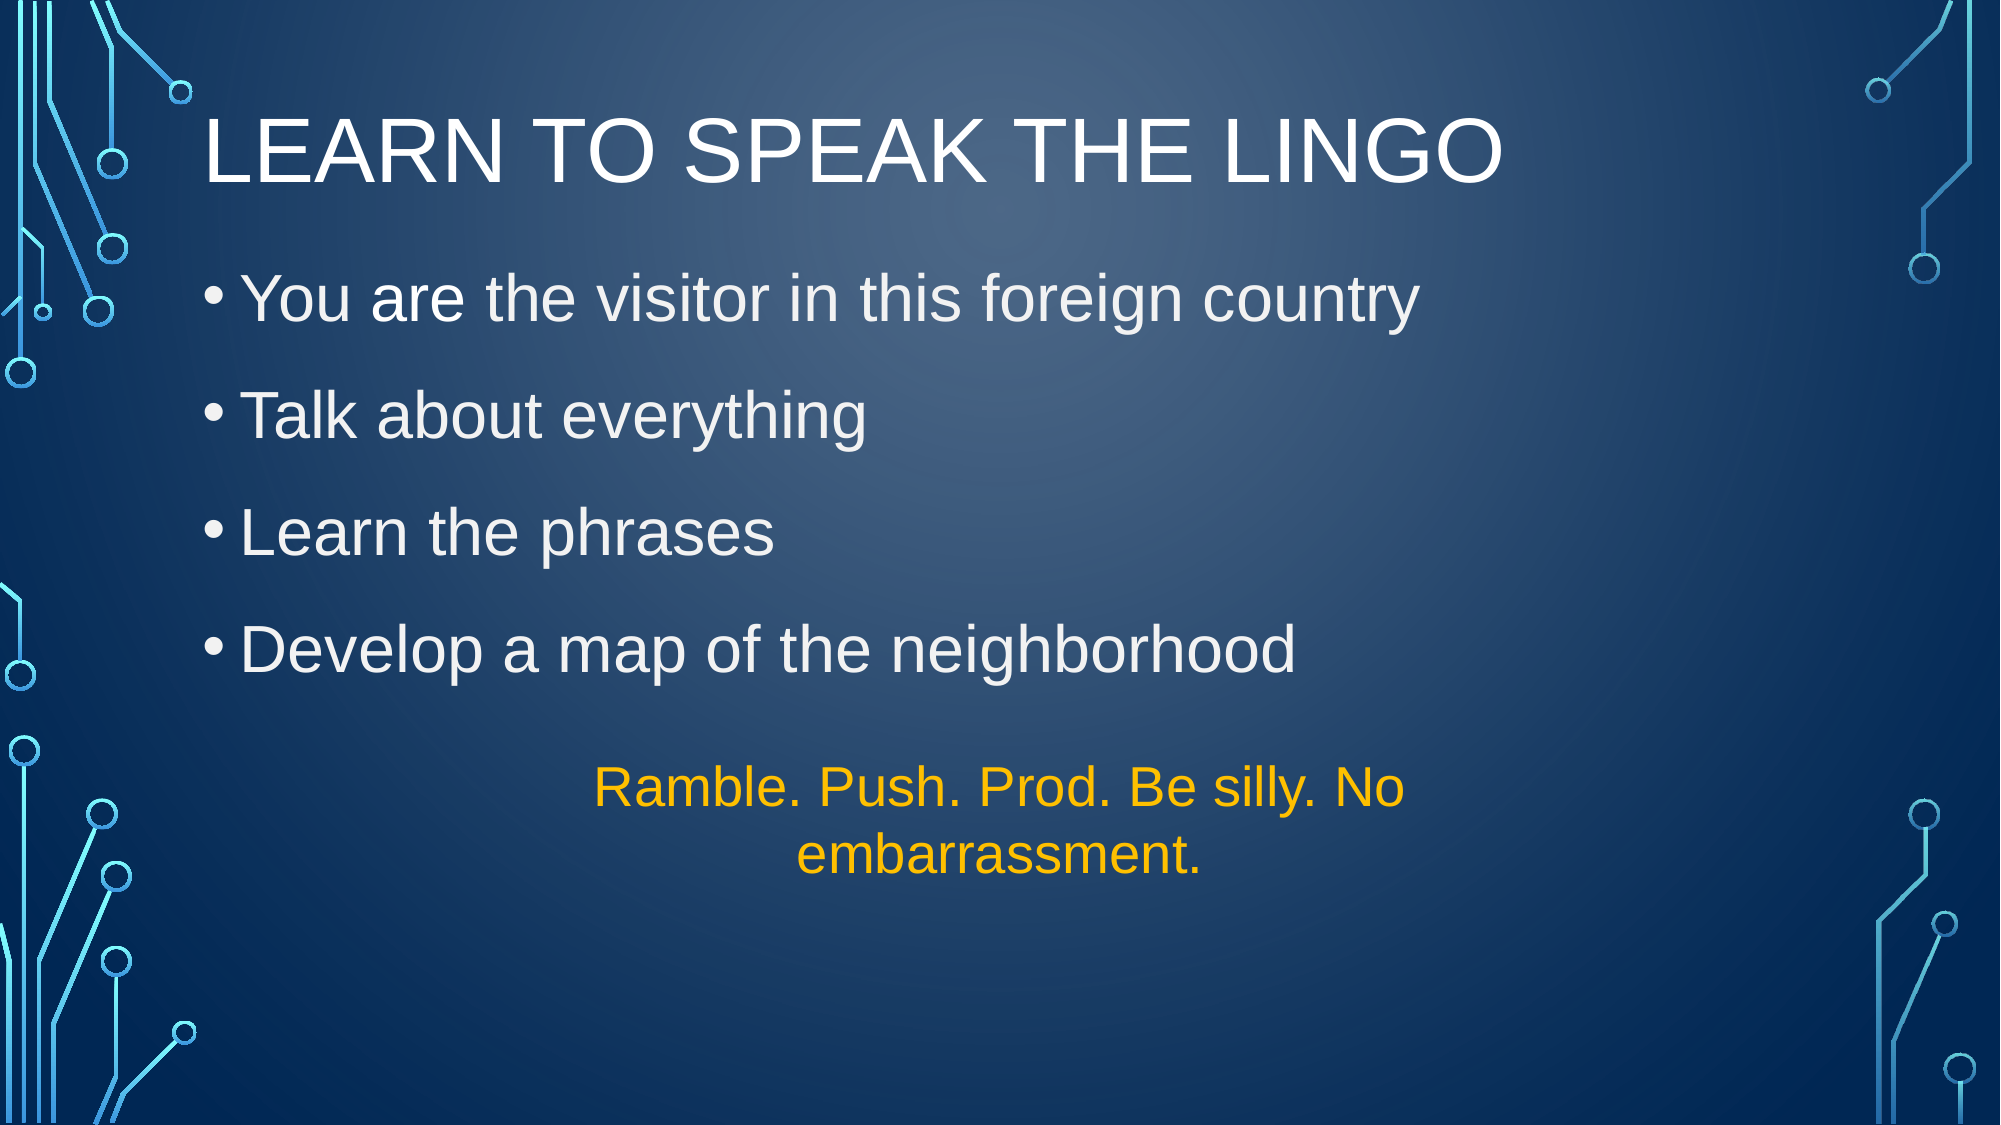

# LEARN TO SPEAK THE LINGO
You are the visitor in this foreign country
Talk about everything
Learn the phrases
Develop a map of the neighborhood

Ramble. Push. Prod. Be silly. No embarrassment.